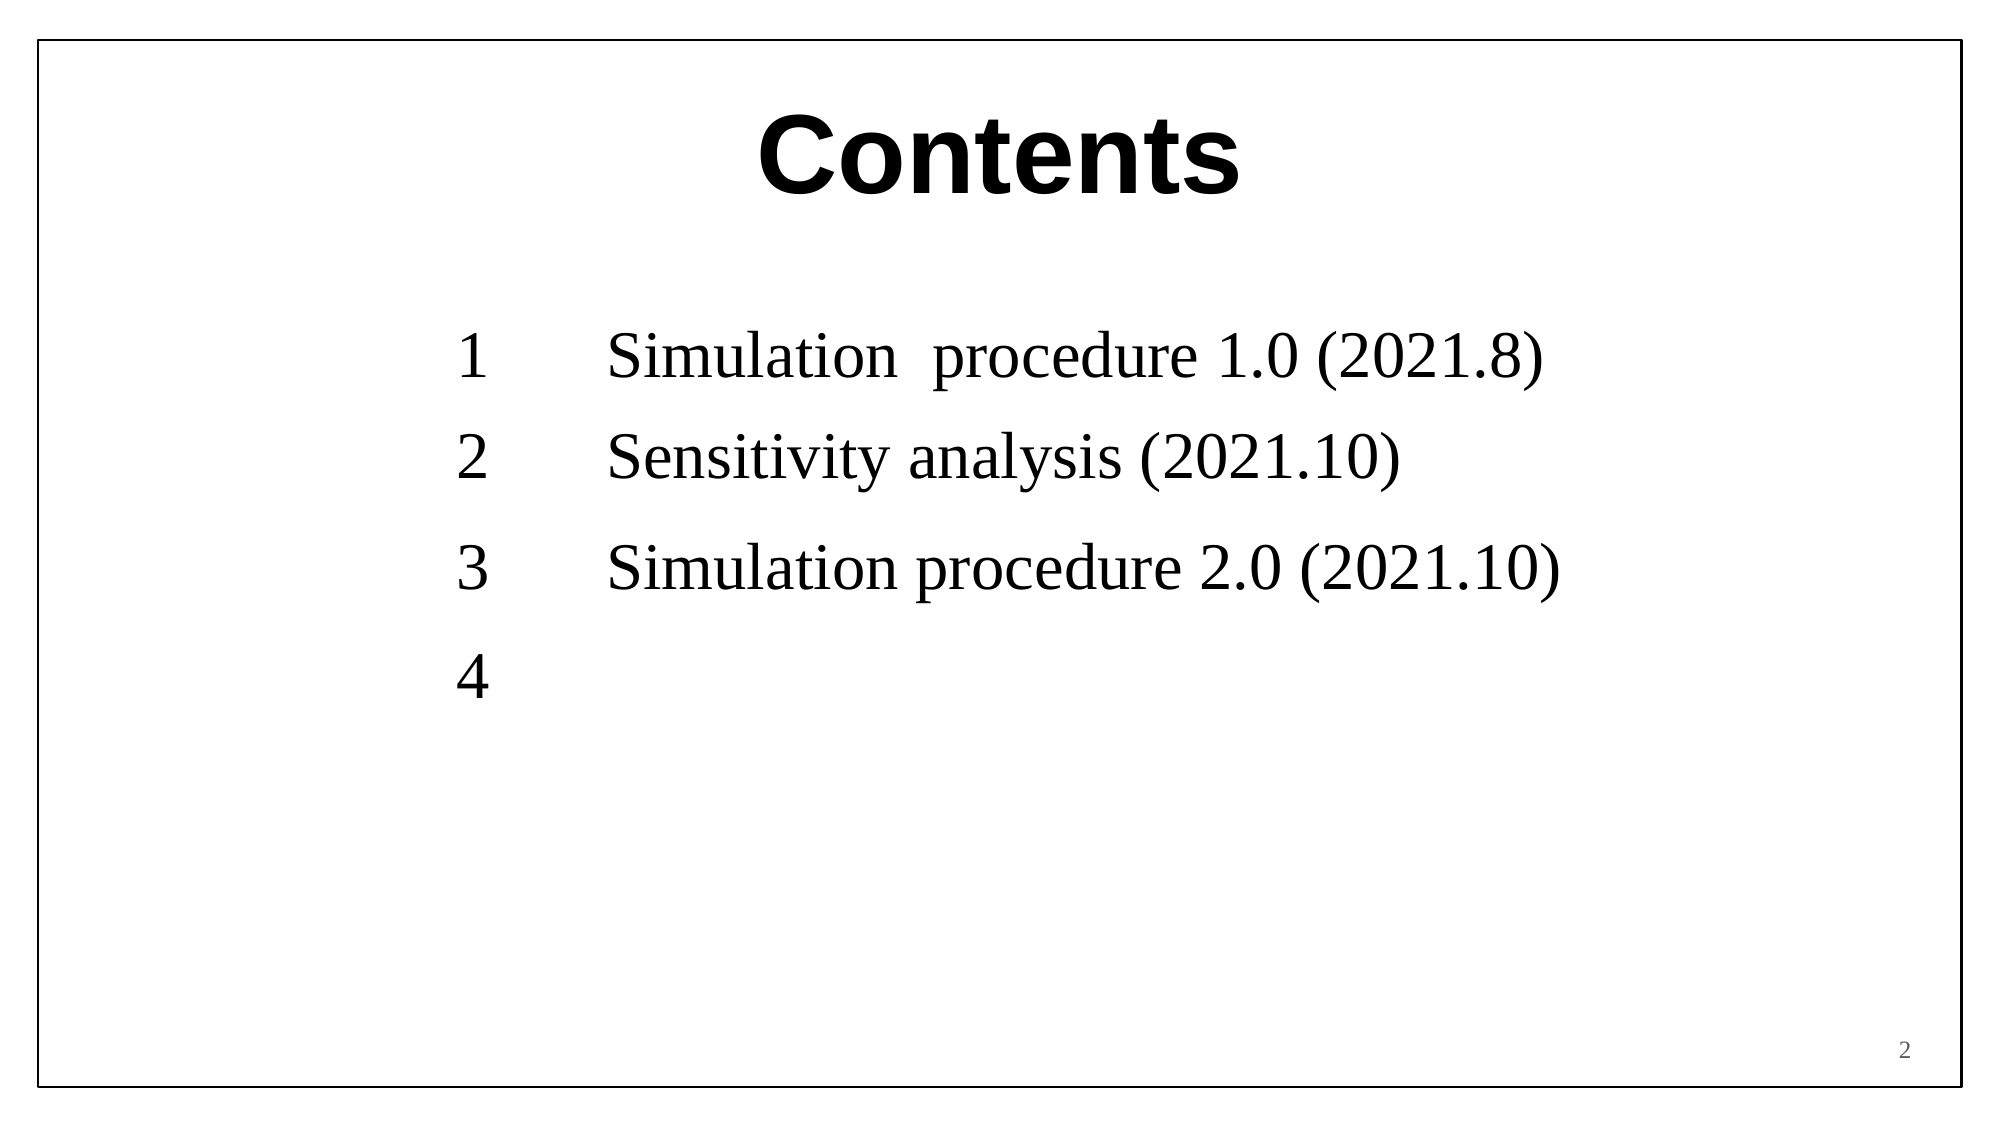

# Contents
1	Simulation  procedure 1.0 (2021.8)
2	Sensitivity analysis (2021.10)
3	Simulation procedure 2.0 (2021.10)
4
2